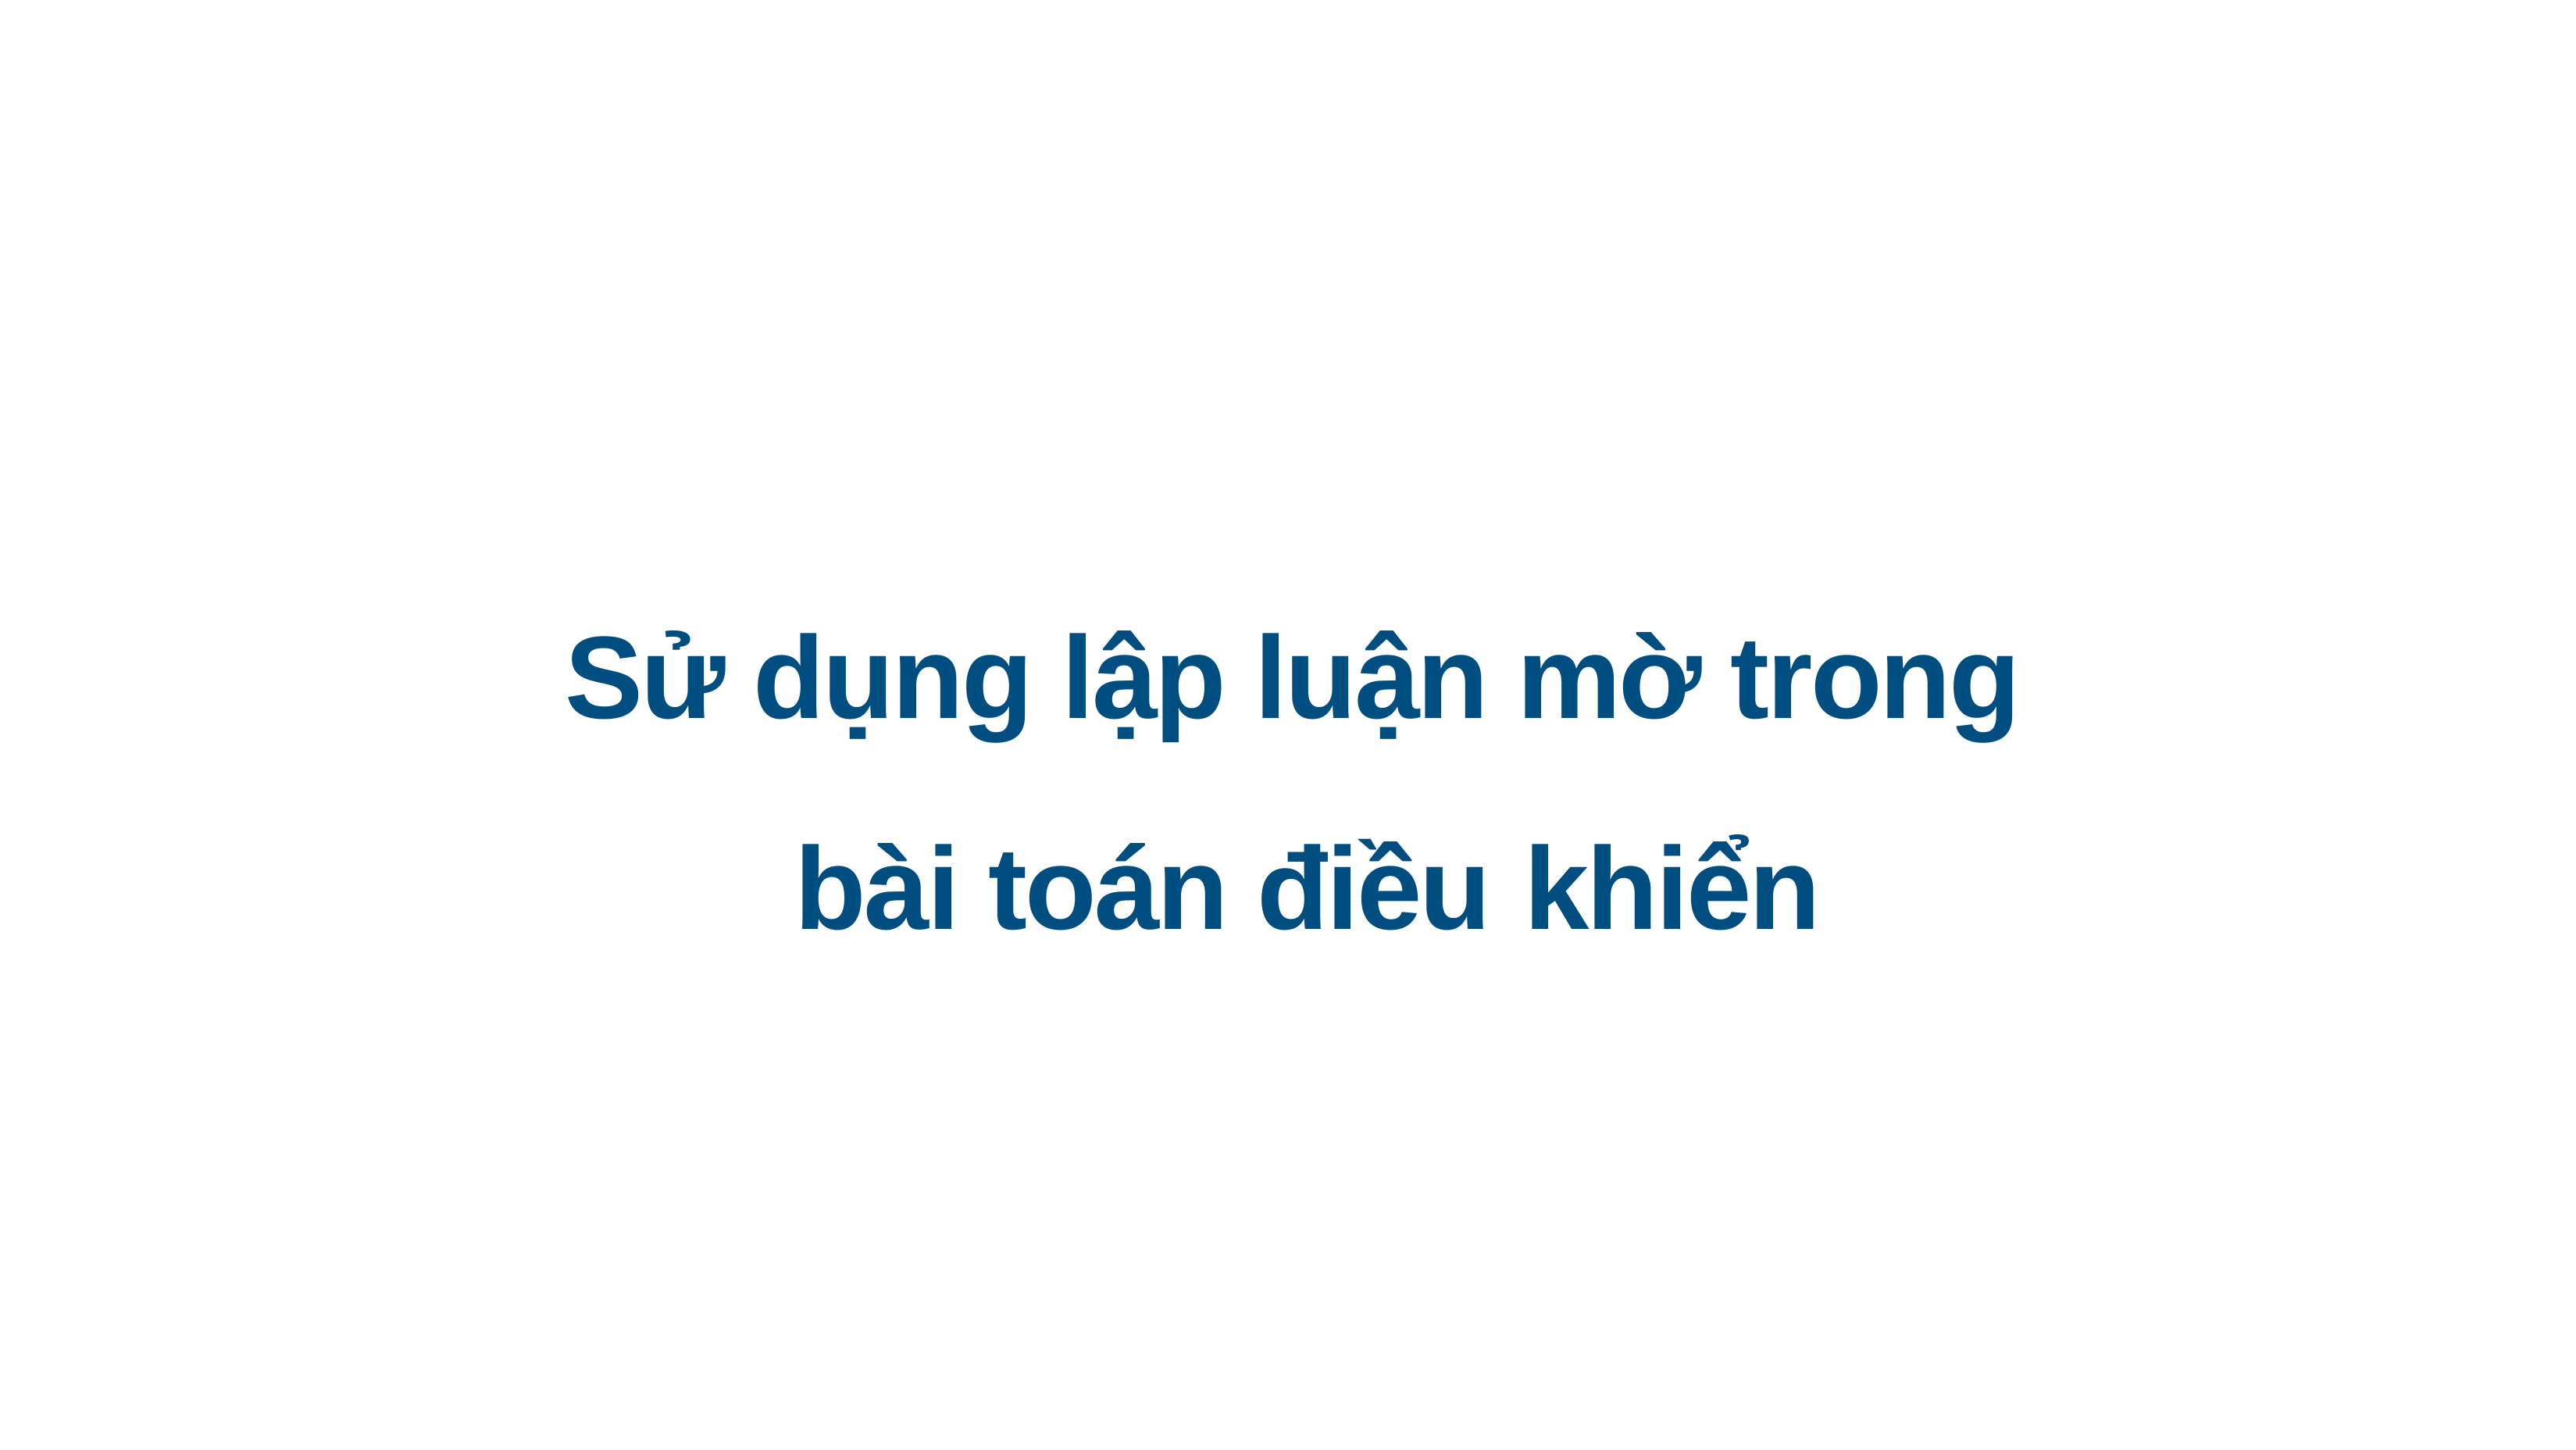

# Sử dụng lập luận mờ trong bài toán điều khiển